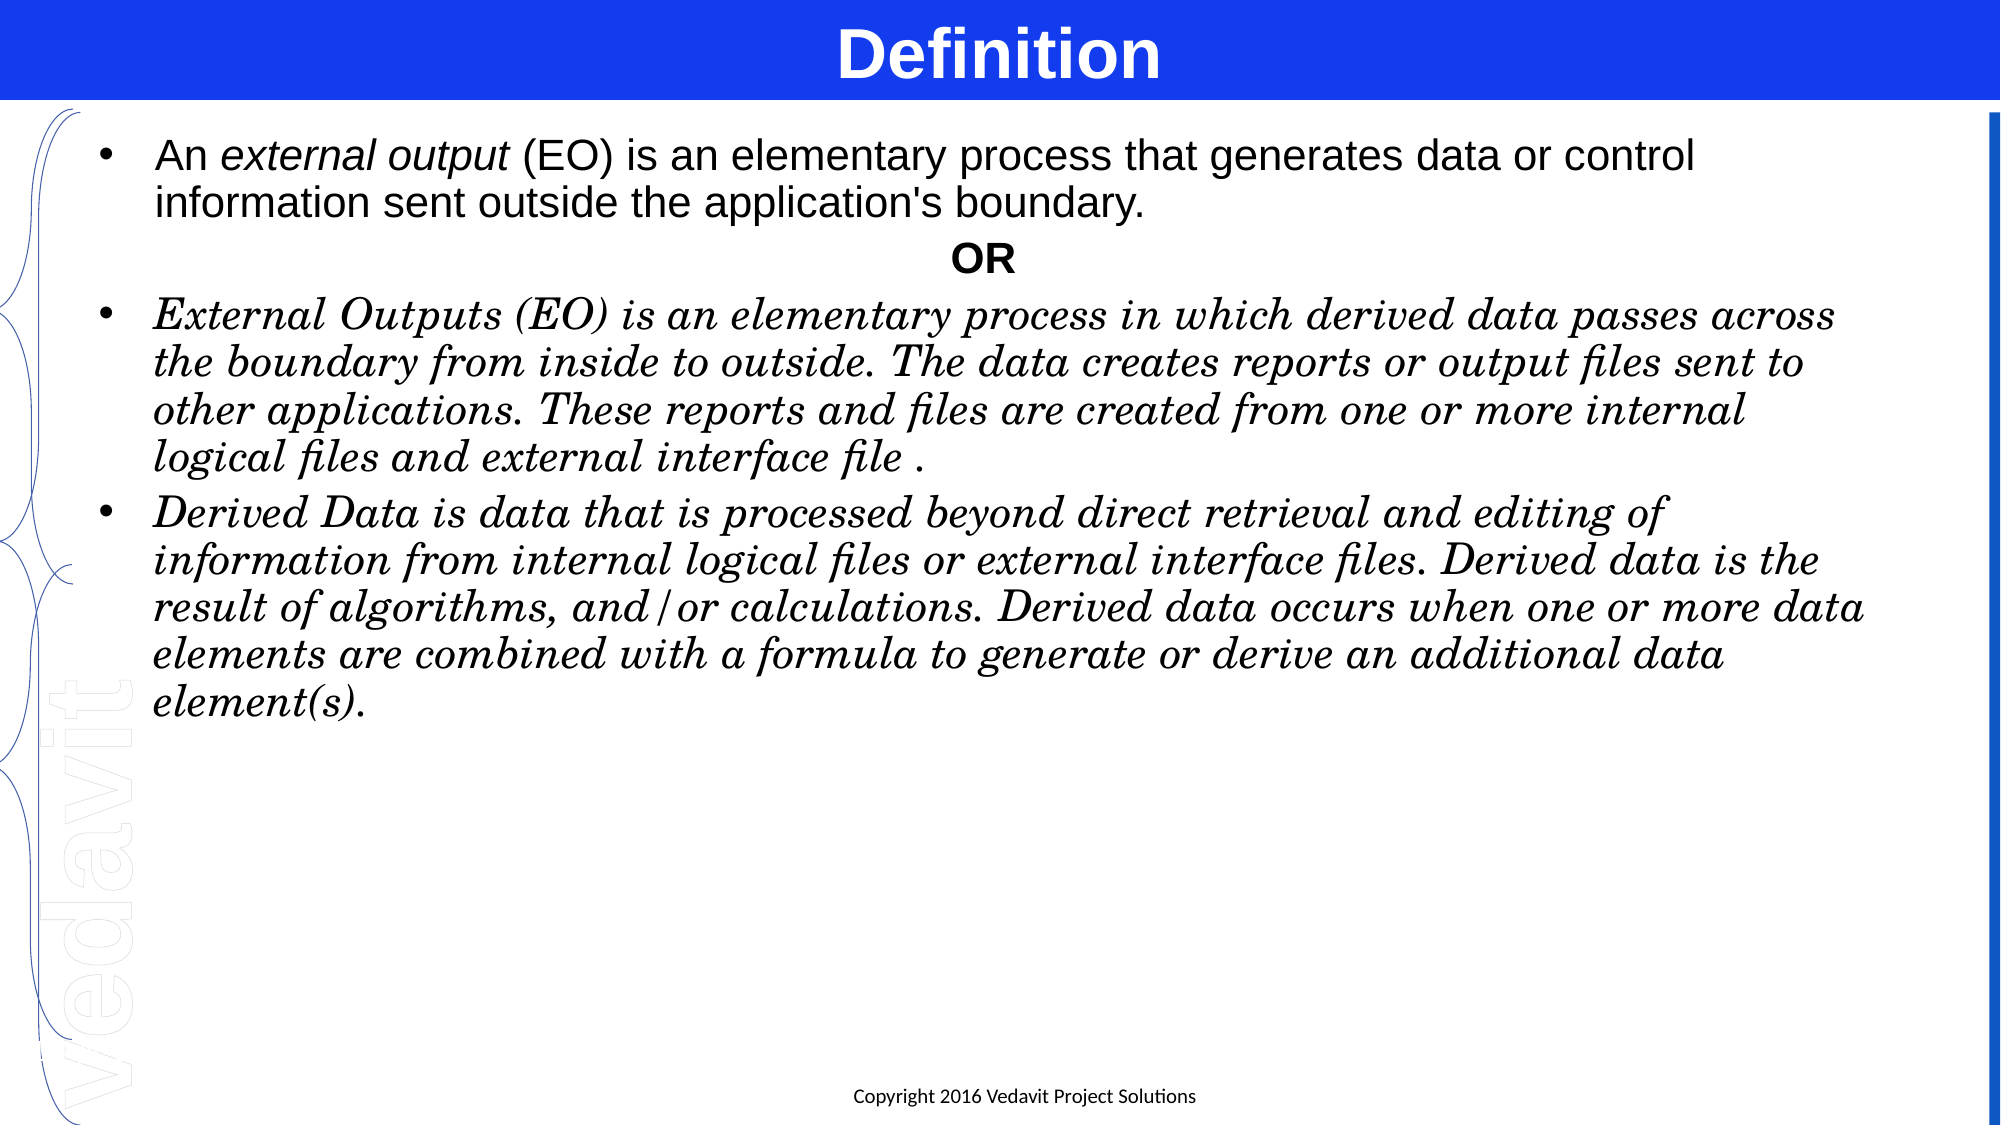

# Definition

An external output (EO) is an elementary process that generates data or control information sent outside the application's boundary.
OR
External Outputs (EO) is an elementary process in which derived data passes across the boundary from inside to outside. The data creates reports or output files sent to other applications. These reports and files are created from one or more internal logical files and external interface file .
Derived Data is data that is processed beyond direct retrieval and editing of information from internal logical files or external interface files. Derived data is the result of algorithms, and/or calculations. Derived data occurs when one or more data elements are combined with a formula to generate or derive an additional data element(s).
01-Apr-16